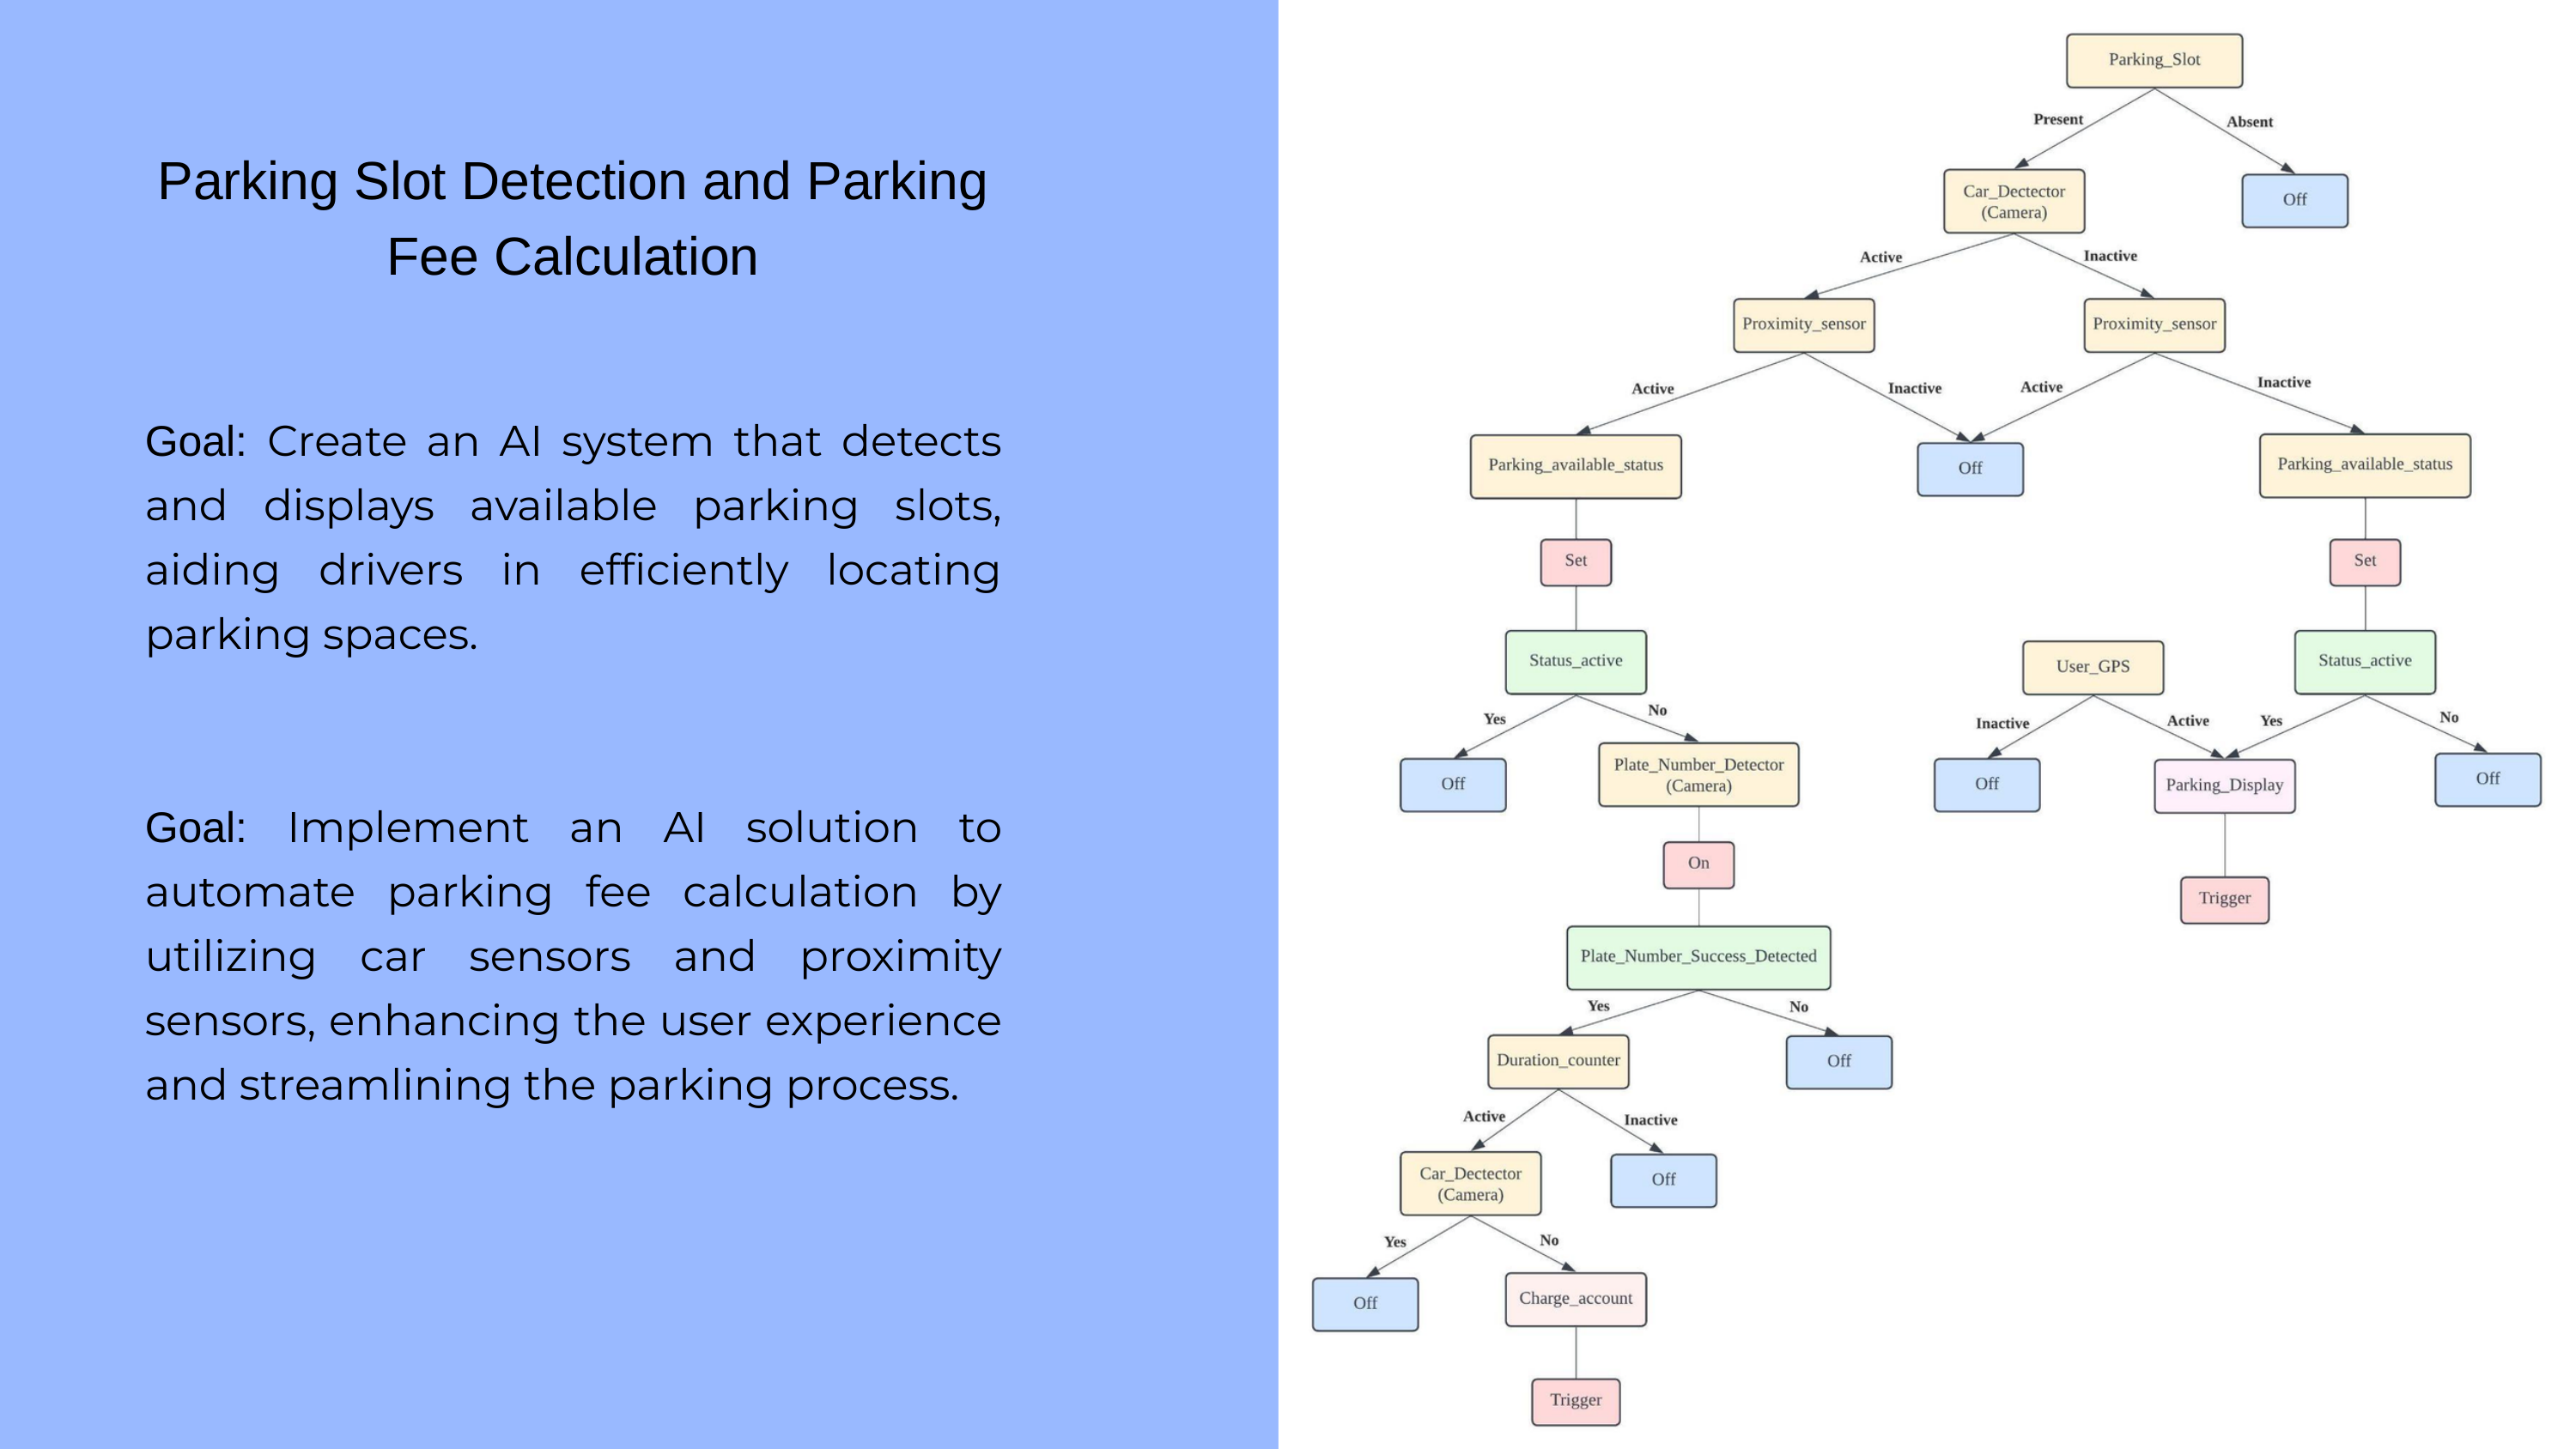

Parking Slot Detection and Parking Fee Calculation
Goal: Create an AI system that detects and displays available parking slots, aiding drivers in efficiently locating parking spaces.

Goal: Implement an AI solution to automate parking fee calculation by utilizing car sensors and proximity sensors, enhancing the user experience and streamlining the parking process.